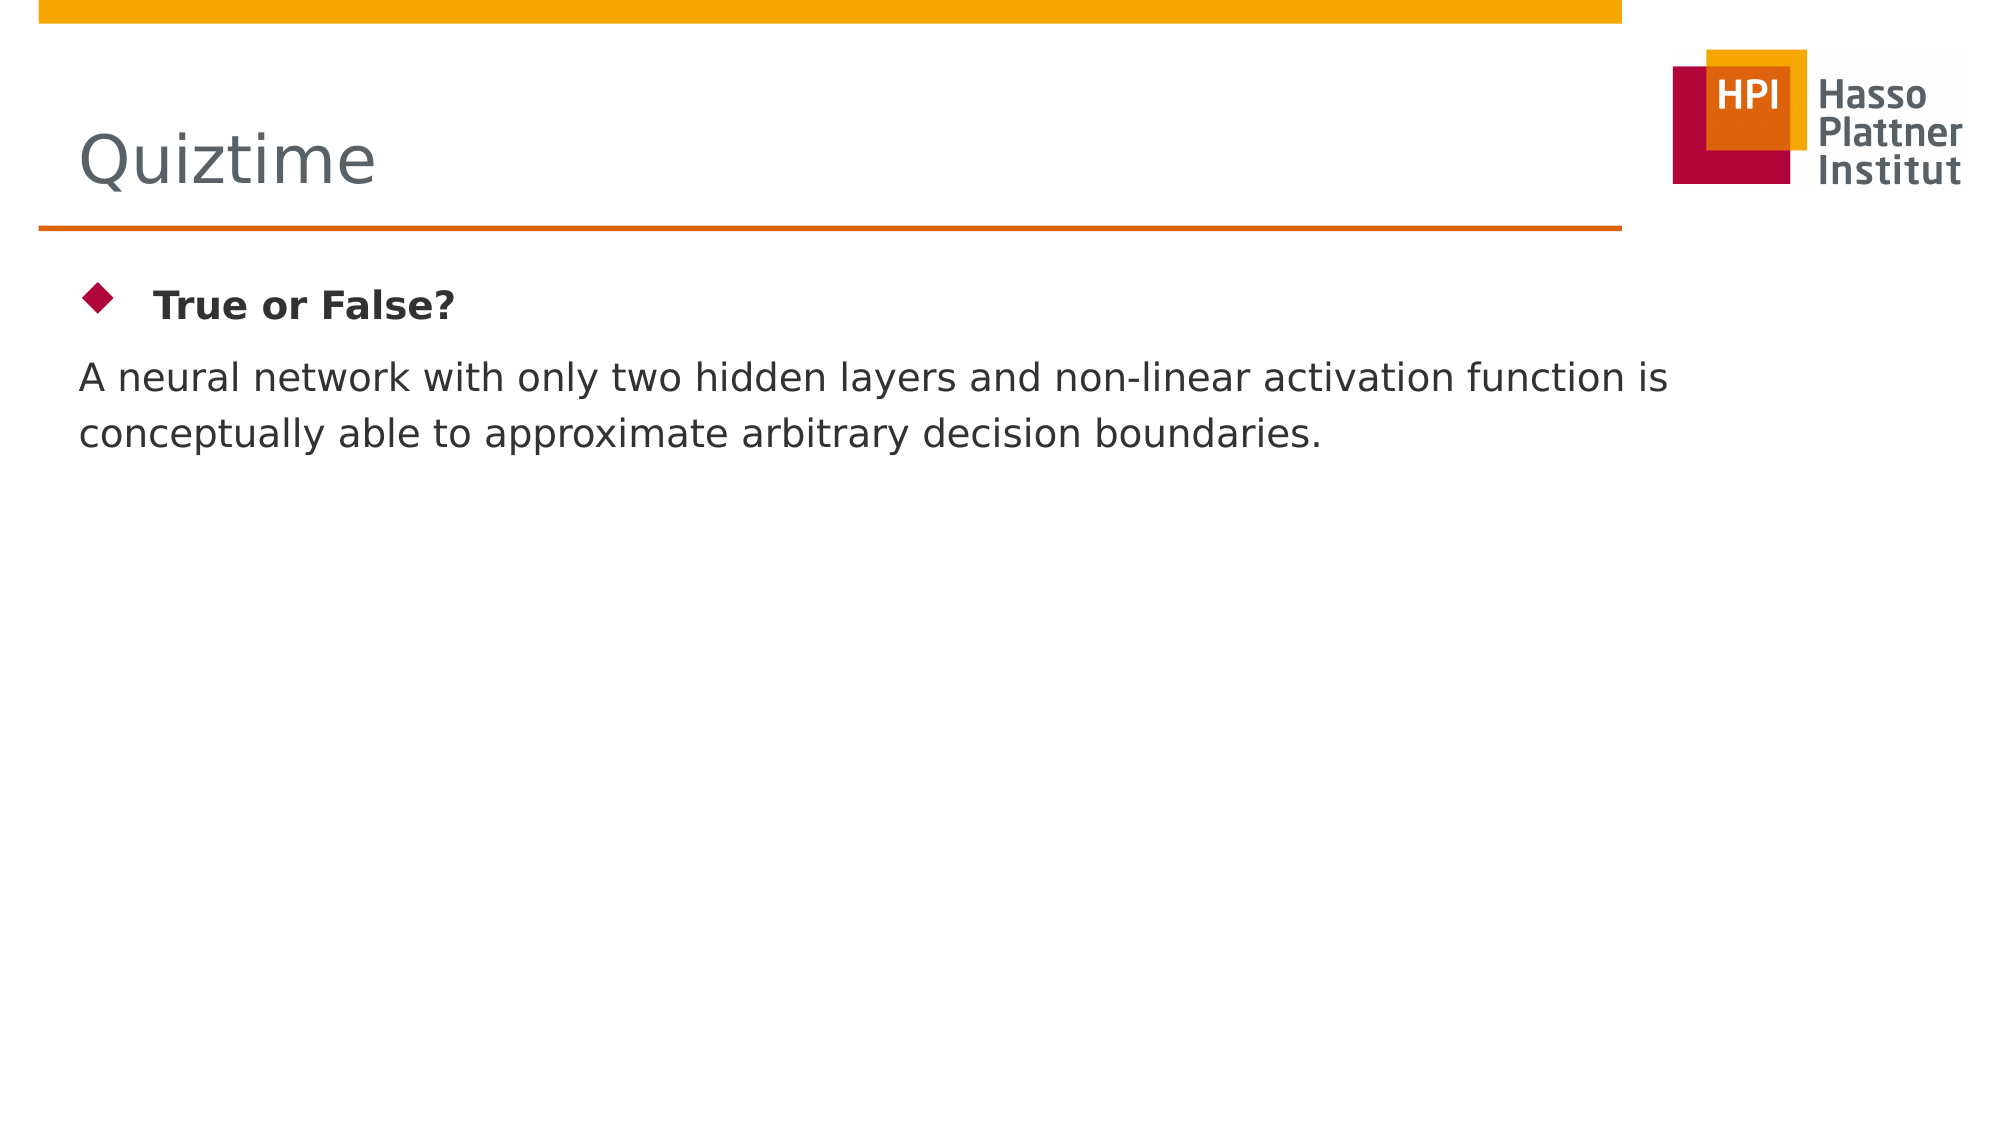

# Quiztime
True or False?
A neural network with only two hidden layers and non-linear activation function is conceptually able to approximate arbitrary decision boundaries.